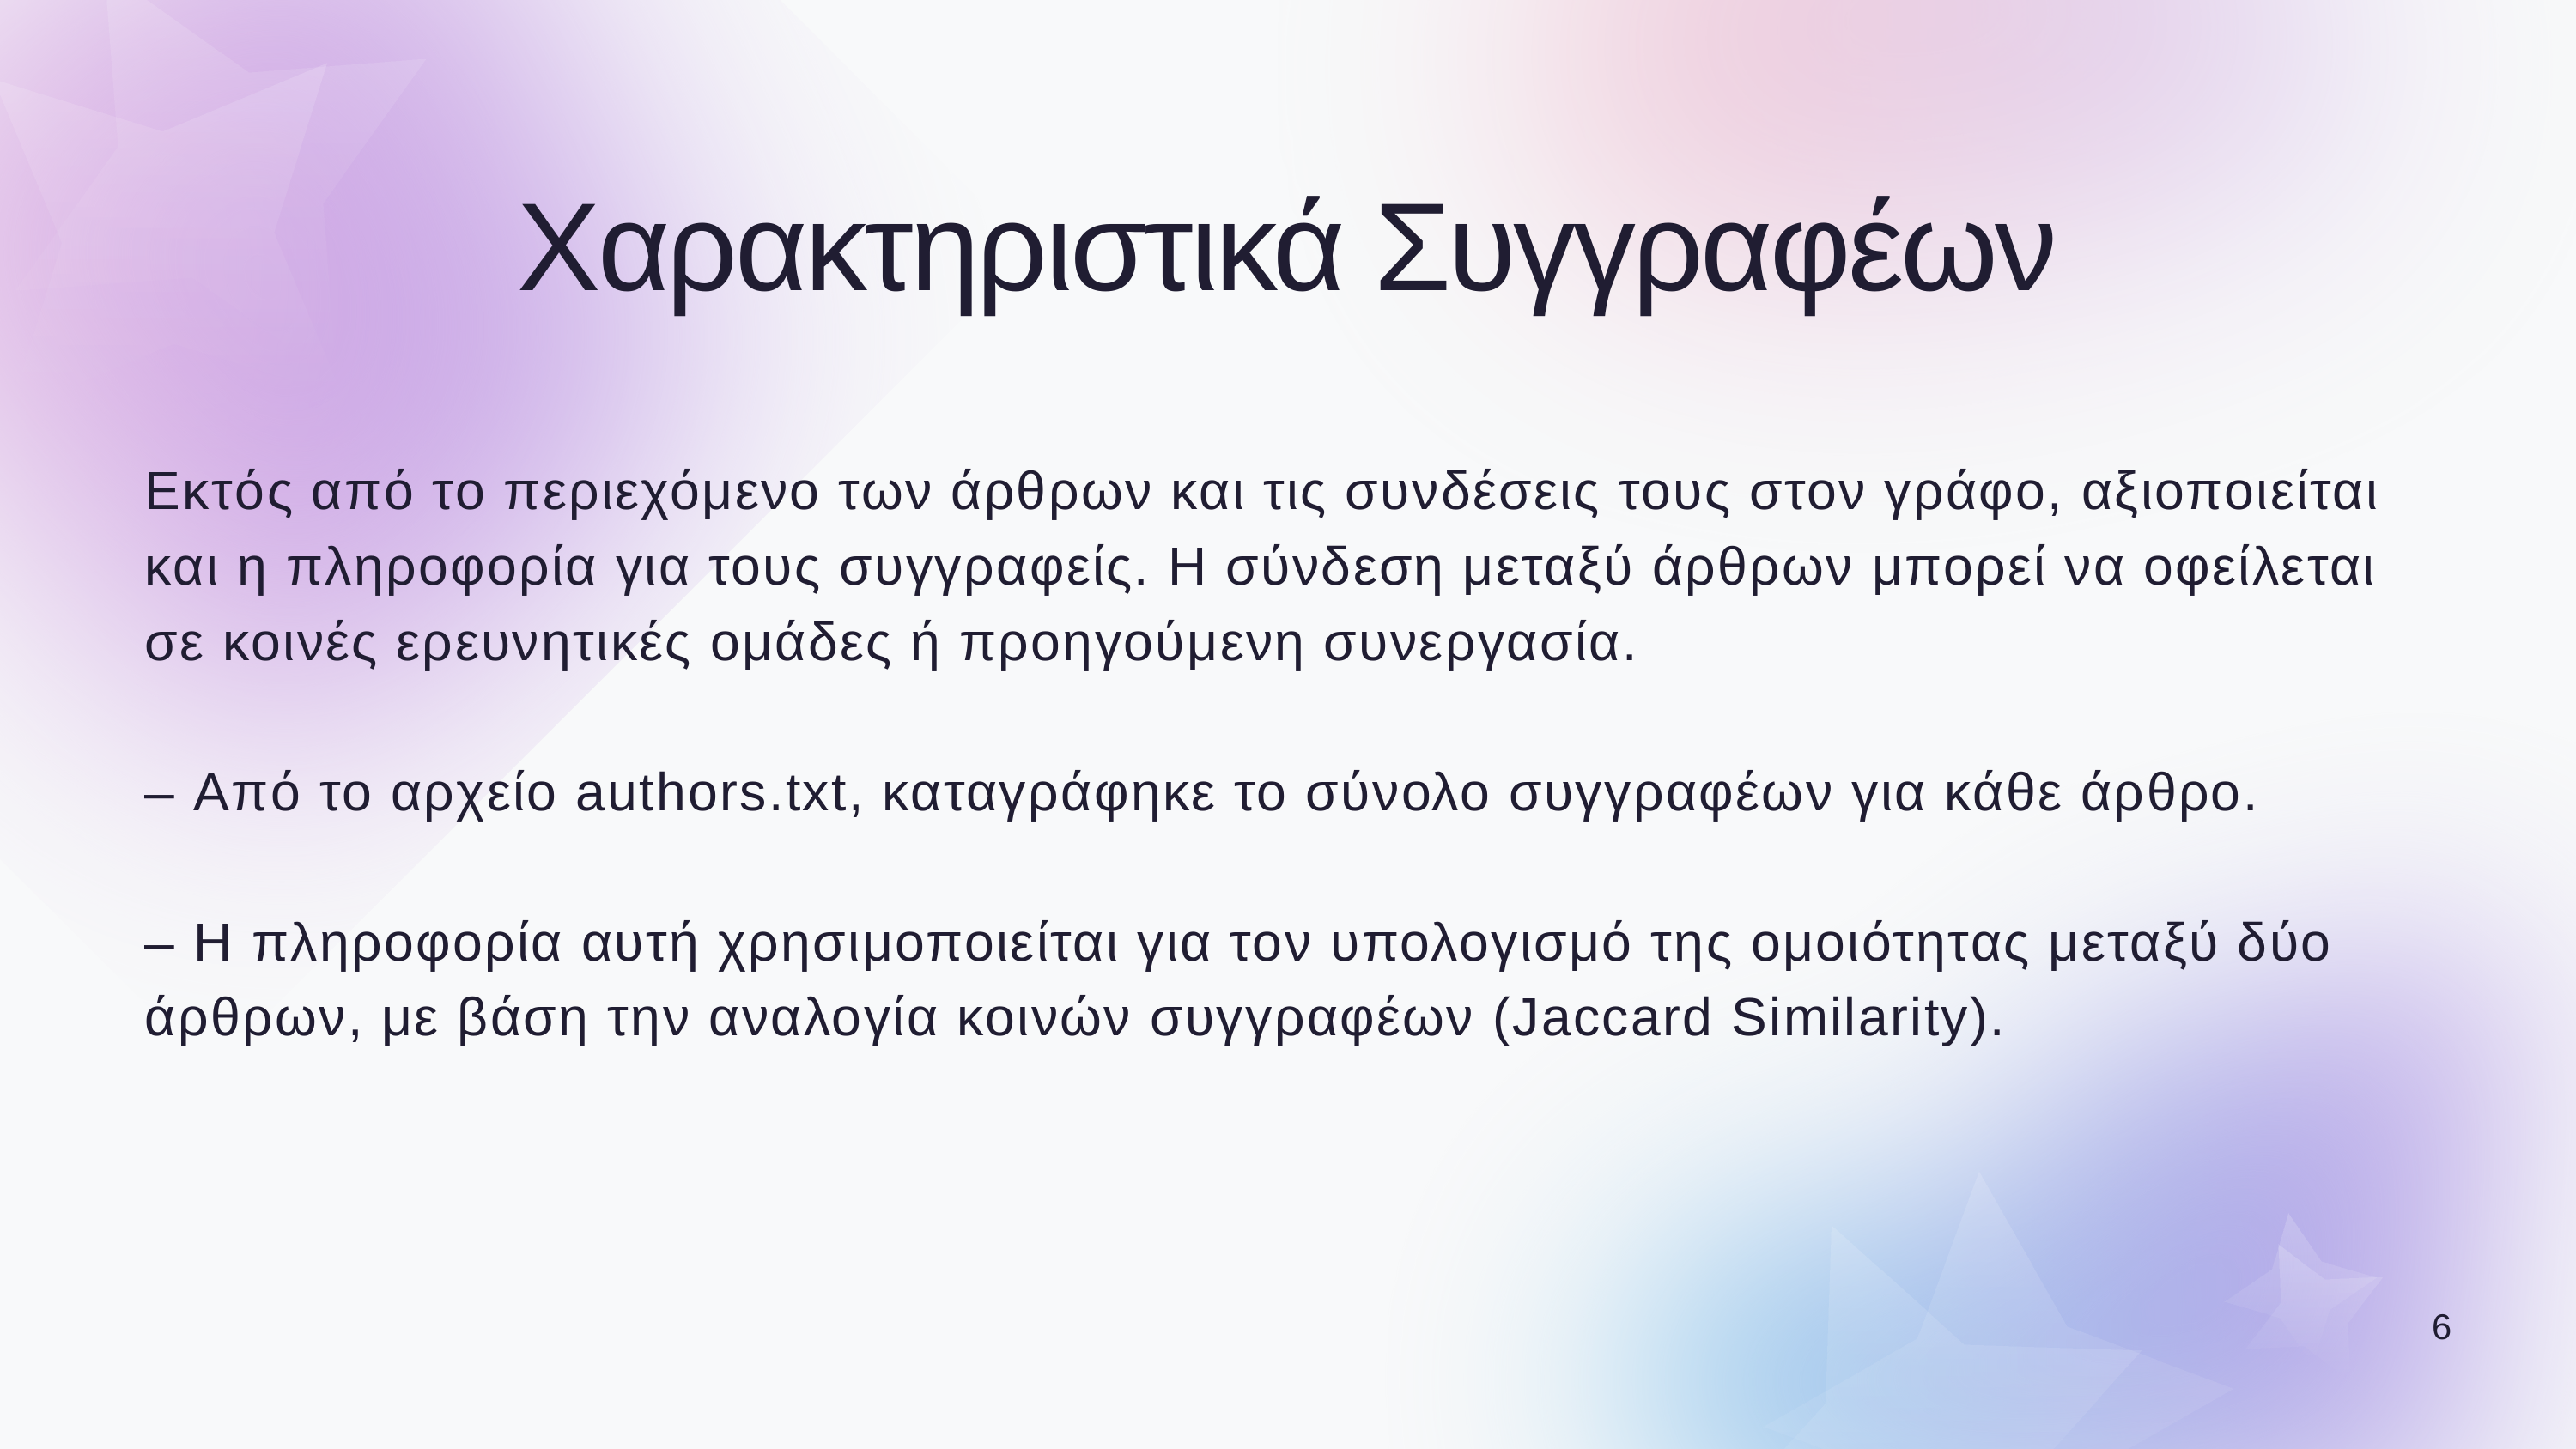

Χαρακτηριστικά Συγγραφέων
Εκτός από το περιεχόμενο των άρθρων και τις συνδέσεις τους στον γράφο, αξιοποιείται και η πληροφορία για τους συγγραφείς. Η σύνδεση μεταξύ άρθρων μπορεί να οφείλεται σε κοινές ερευνητικές ομάδες ή προηγούμενη συνεργασία.

– Από το αρχείο authors.txt, καταγράφηκε το σύνολο συγγραφέων για κάθε άρθρο.

– Η πληροφορία αυτή χρησιμοποιείται για τον υπολογισμό της ομοιότητας μεταξύ δύο άρθρων, με βάση την αναλογία κοινών συγγραφέων (Jaccard Similarity).

6